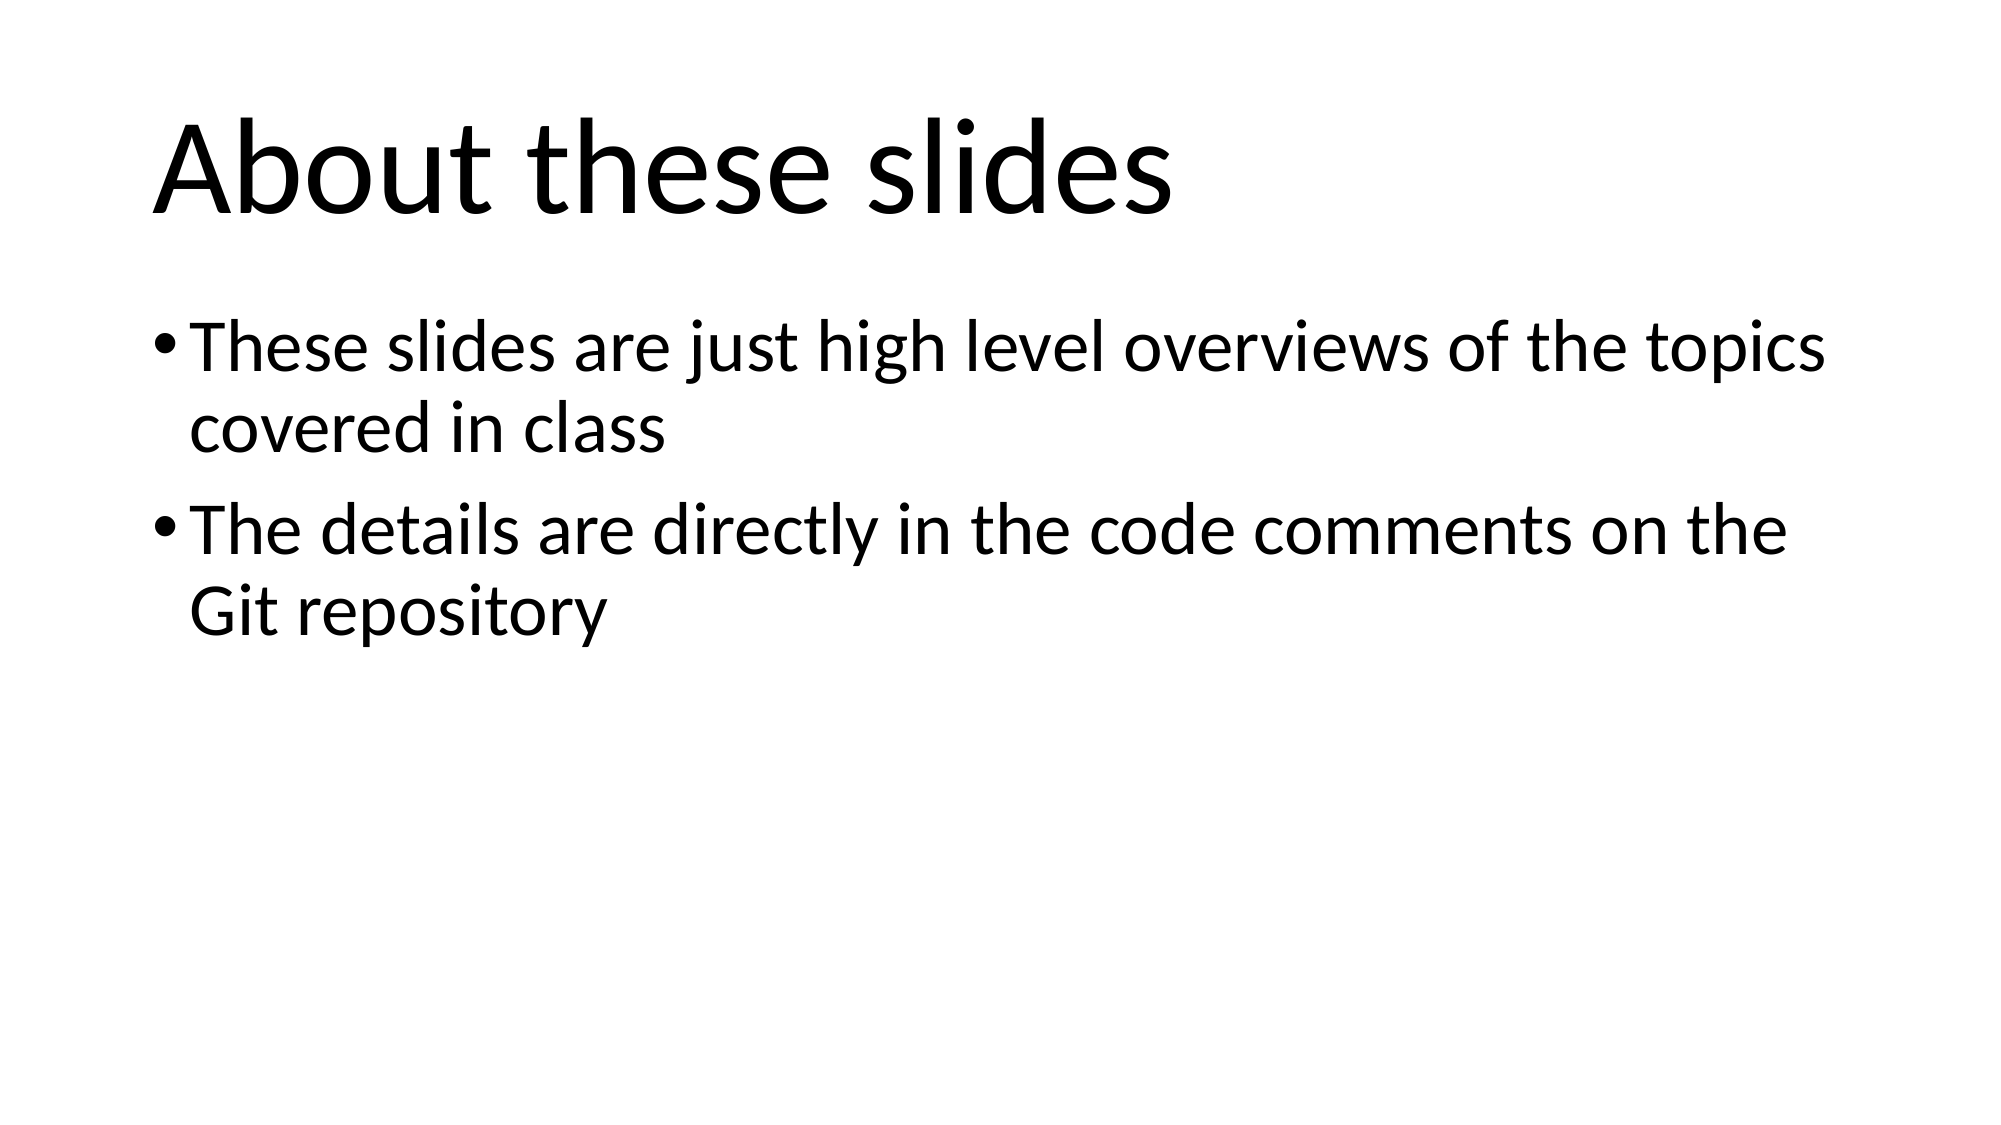

# About these slides
These slides are just high level overviews of the topics covered in class
The details are directly in the code comments on the Git repository